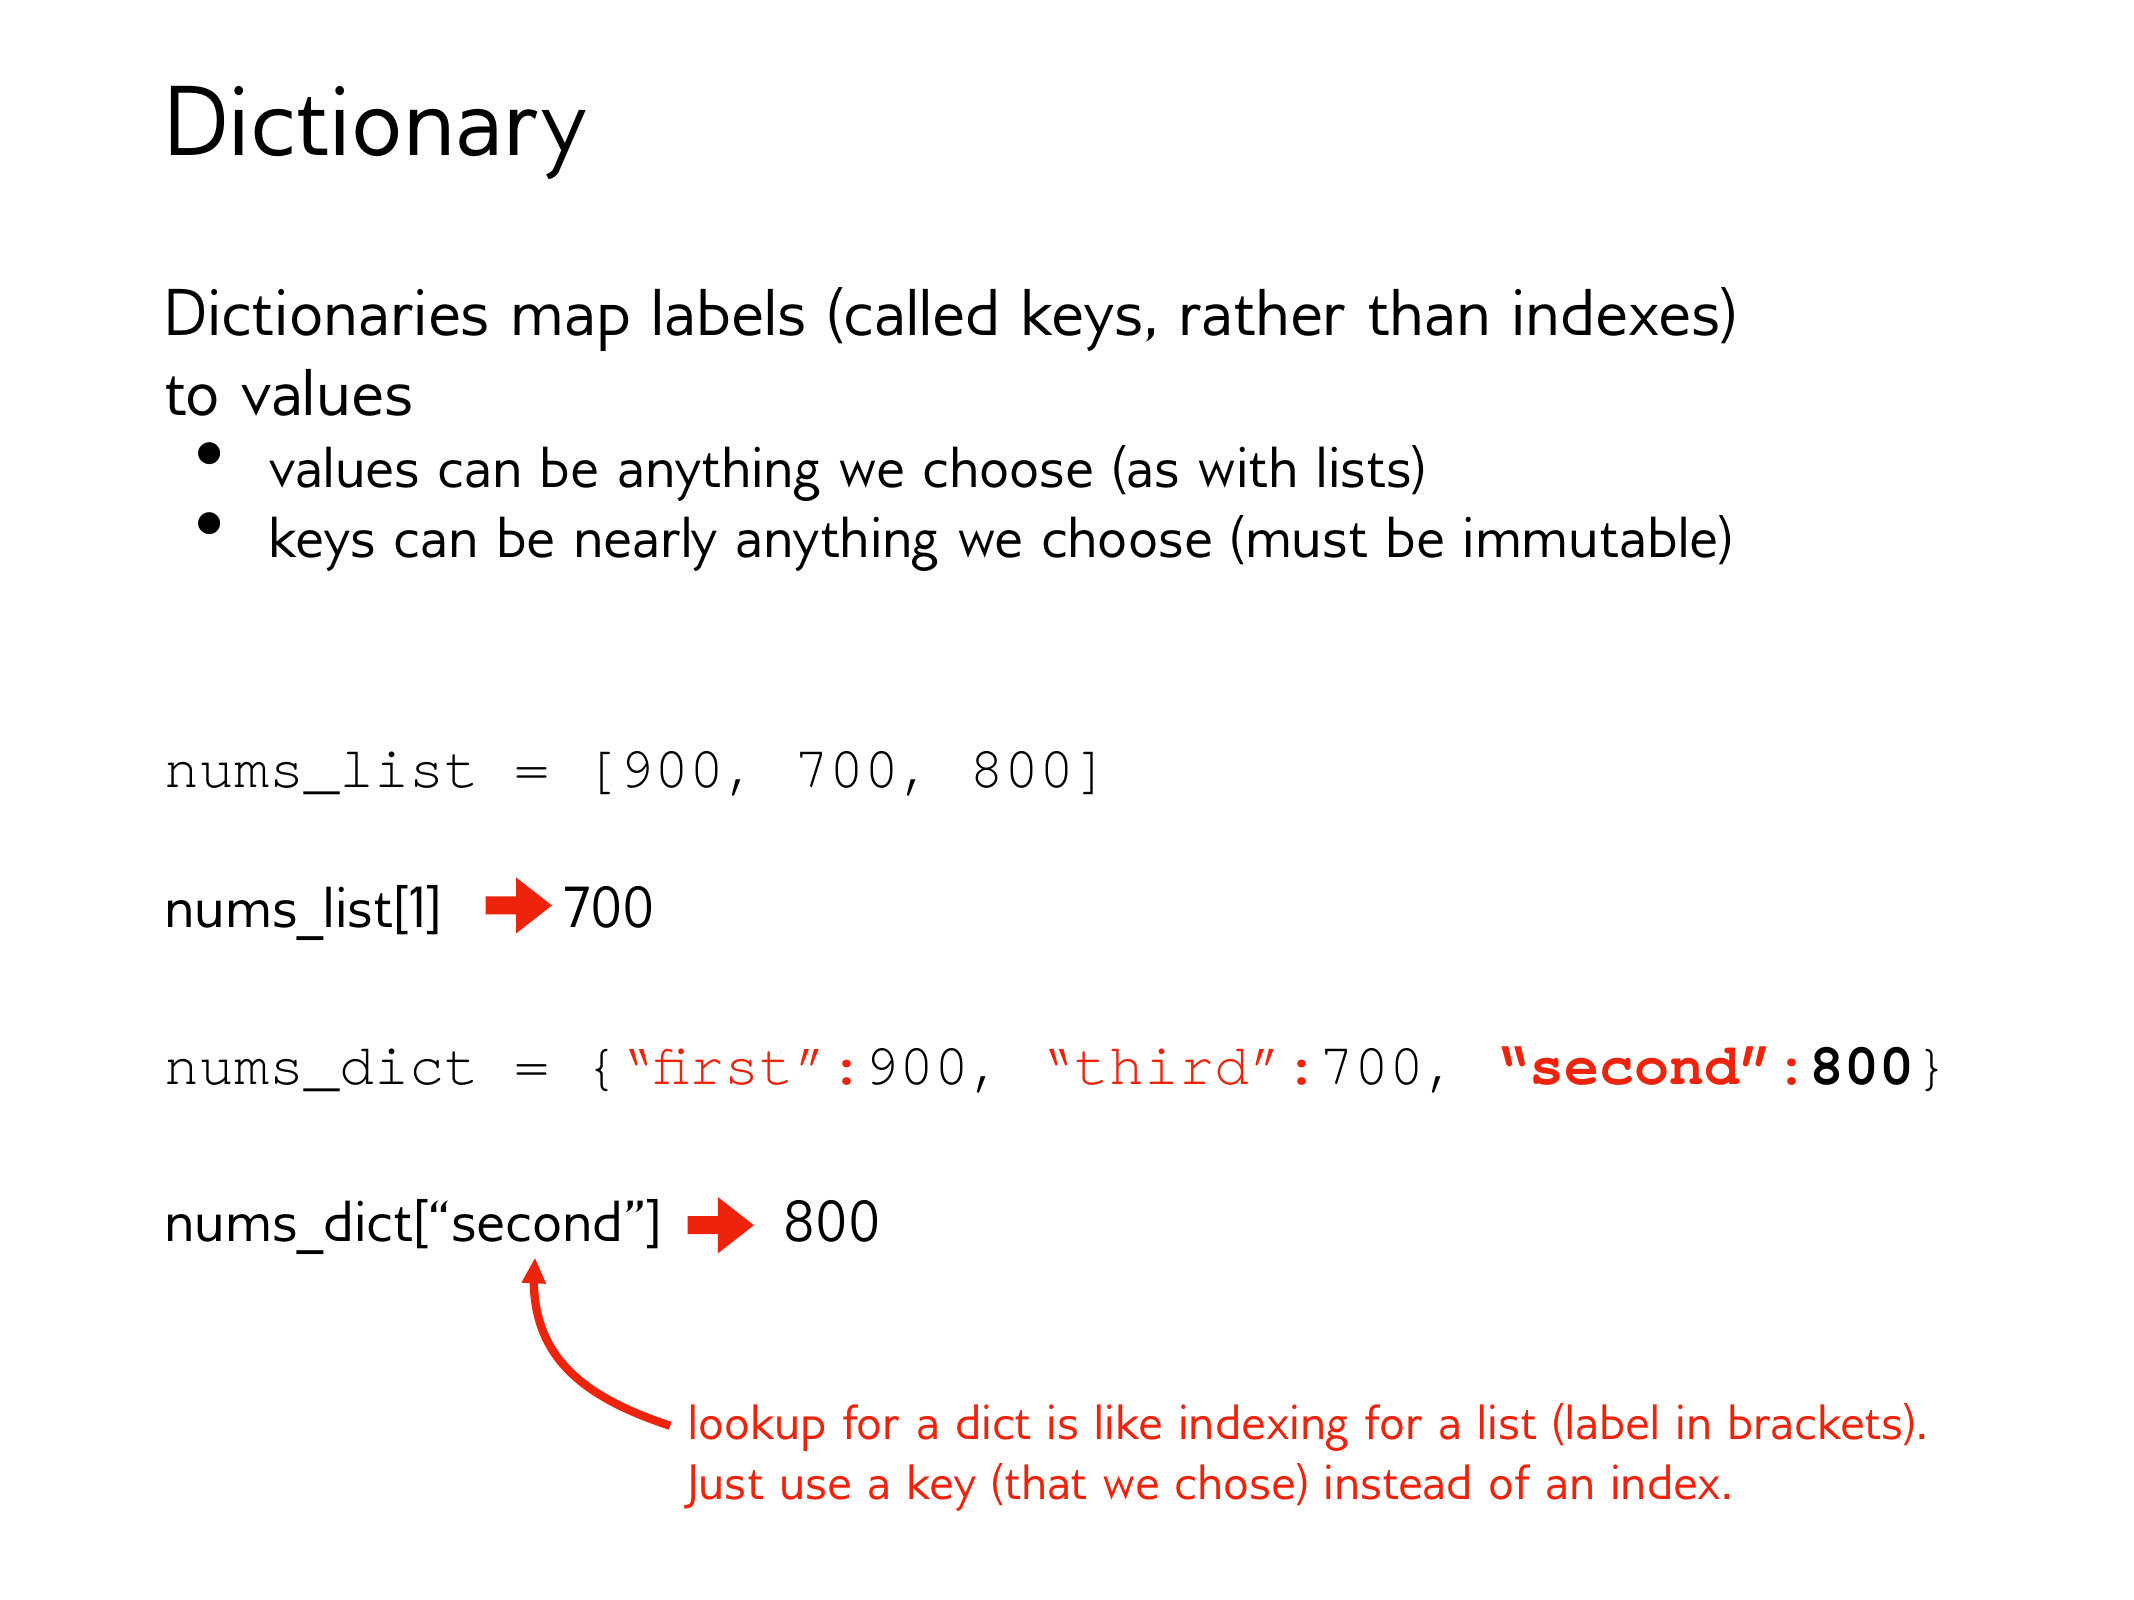

# Dictionary
Dictionaries map labels (called keys, rather than indexes)
to values
values can be anything we choose (as with lists)
keys can be nearly anything we choose (must be immutable)
nums_list = [900, 700, 800]
nums_list[1]       700
nums_dict = {“first”:900, “third”:700, “second”:800}
nums_dict[“second”]       800

lookup for a dict is like indexing for a list (label in brackets).
Just use a key (that we chose) instead of an index.